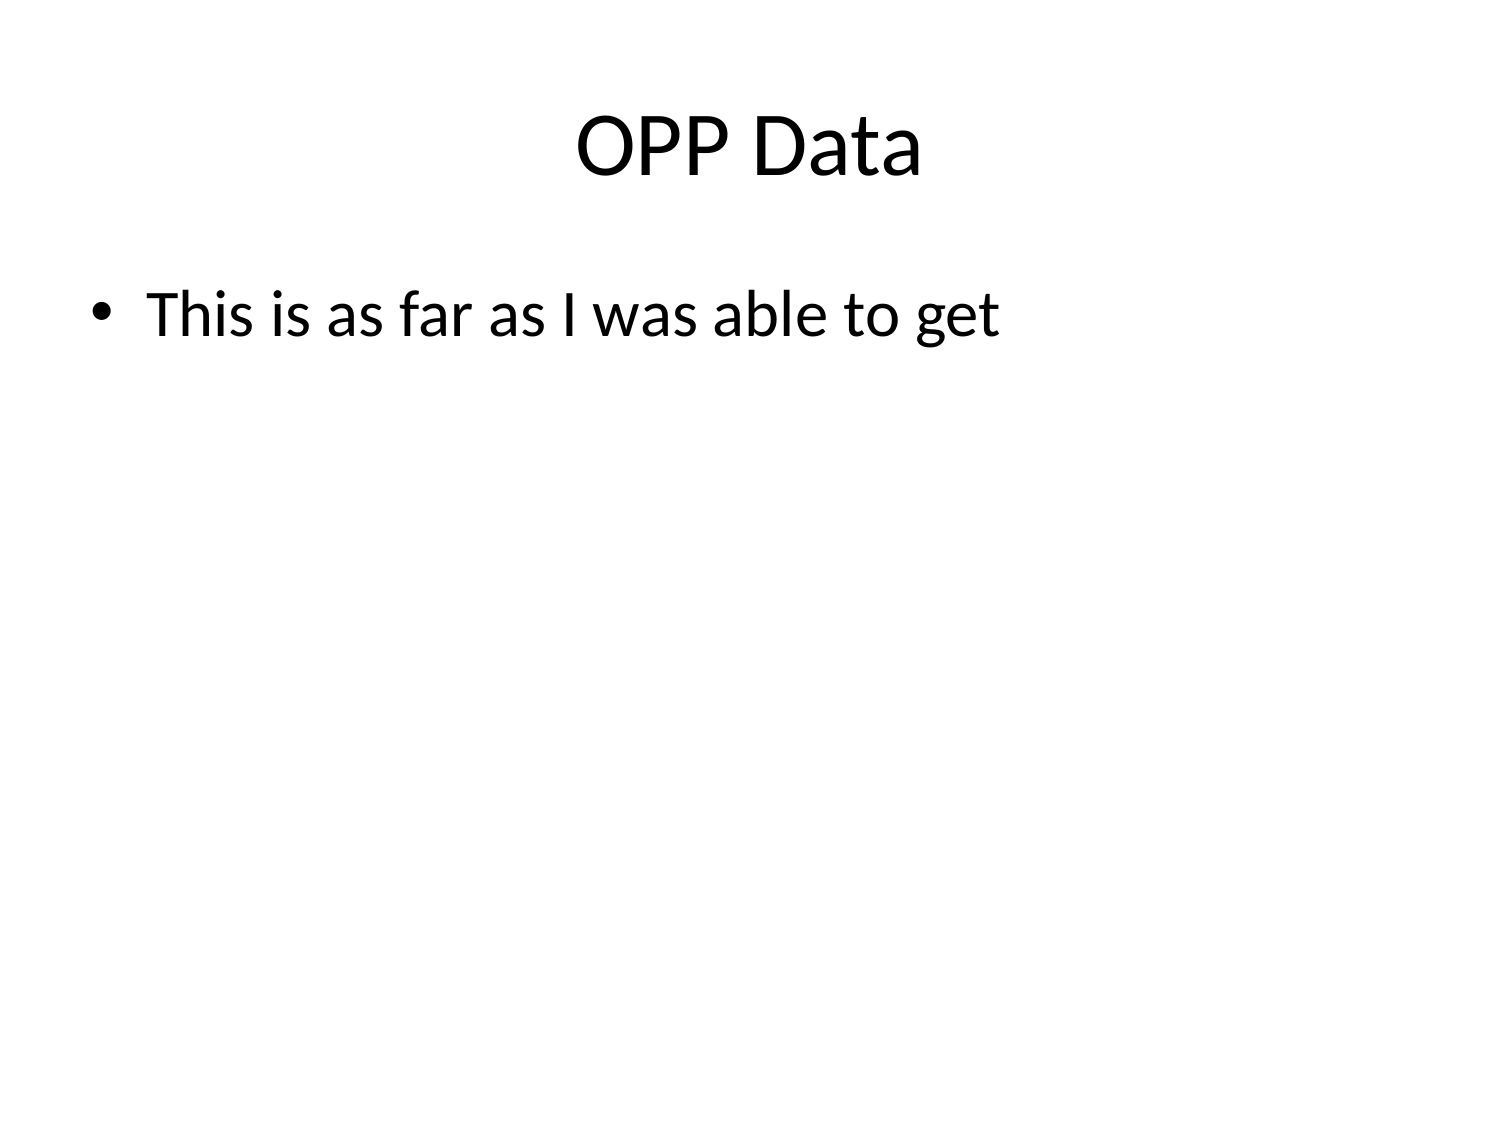

# OPP Data
This is as far as I was able to get